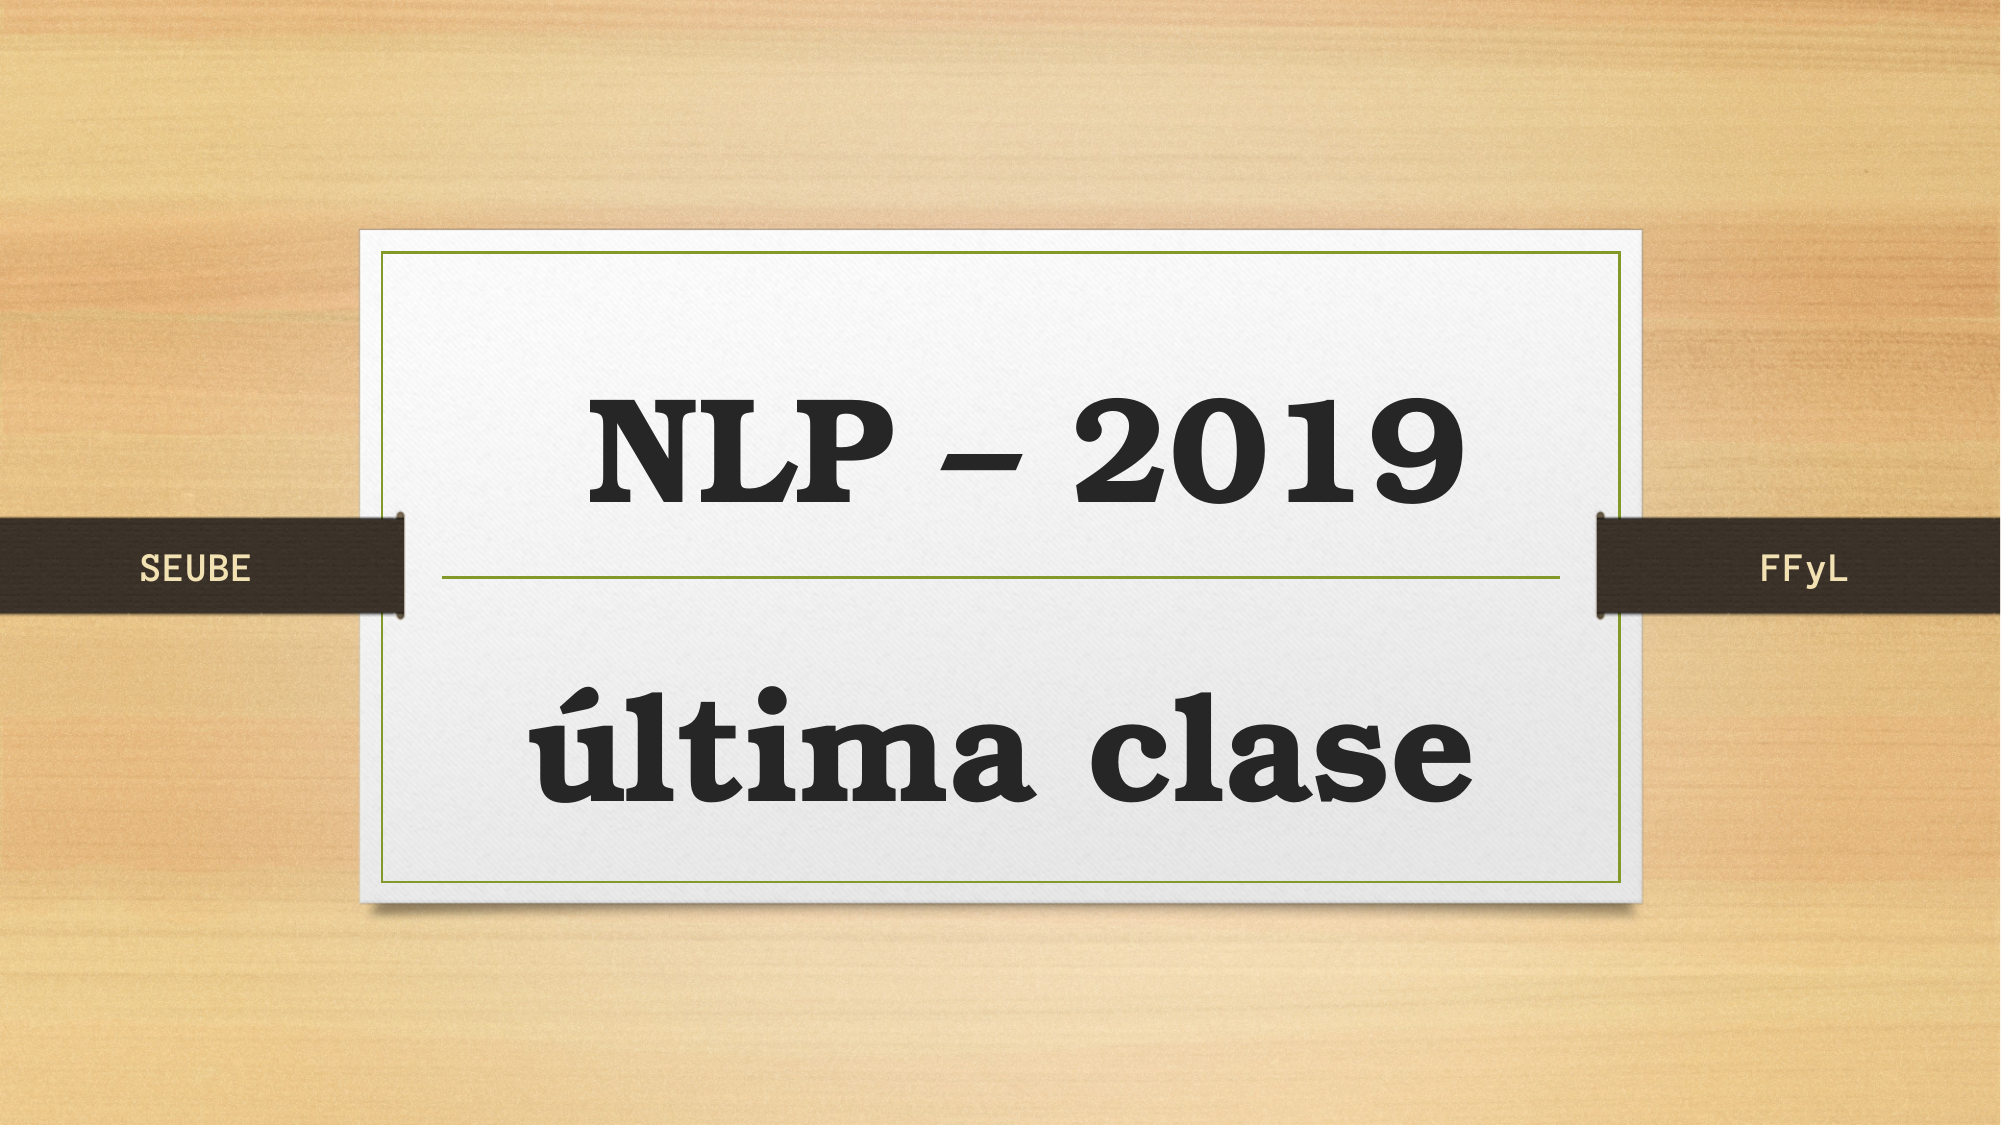

NLP – 2019
# SEUBE
FFyL
última clase